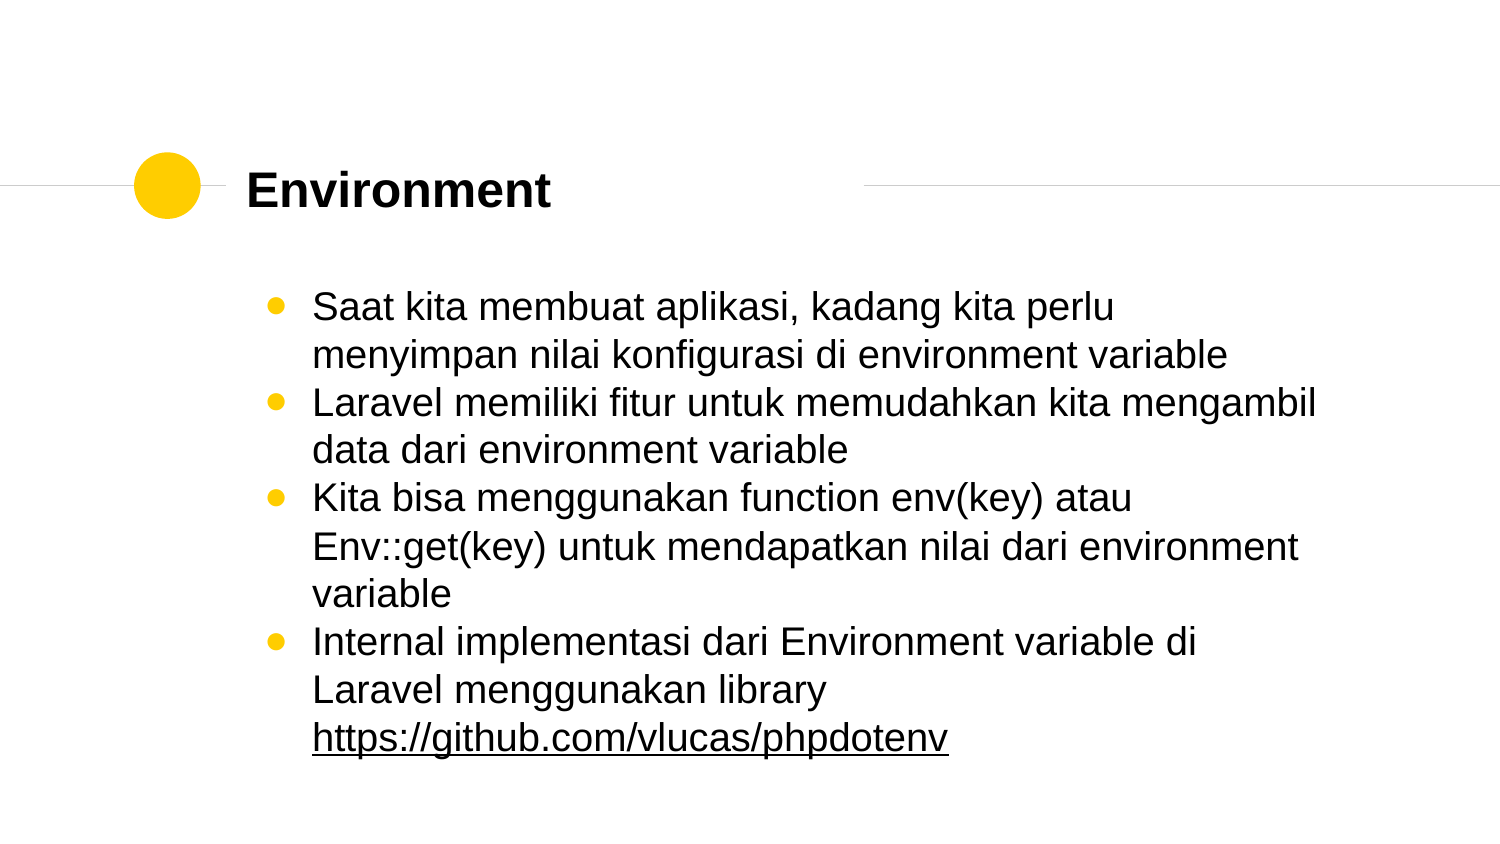

# Environment
Saat kita membuat aplikasi, kadang kita perlu menyimpan nilai konfigurasi di environment variable
Laravel memiliki fitur untuk memudahkan kita mengambil data dari environment variable
Kita bisa menggunakan function env(key) atau Env::get(key) untuk mendapatkan nilai dari environment variable
Internal implementasi dari Environment variable di Laravel menggunakan library https://github.com/vlucas/phpdotenv